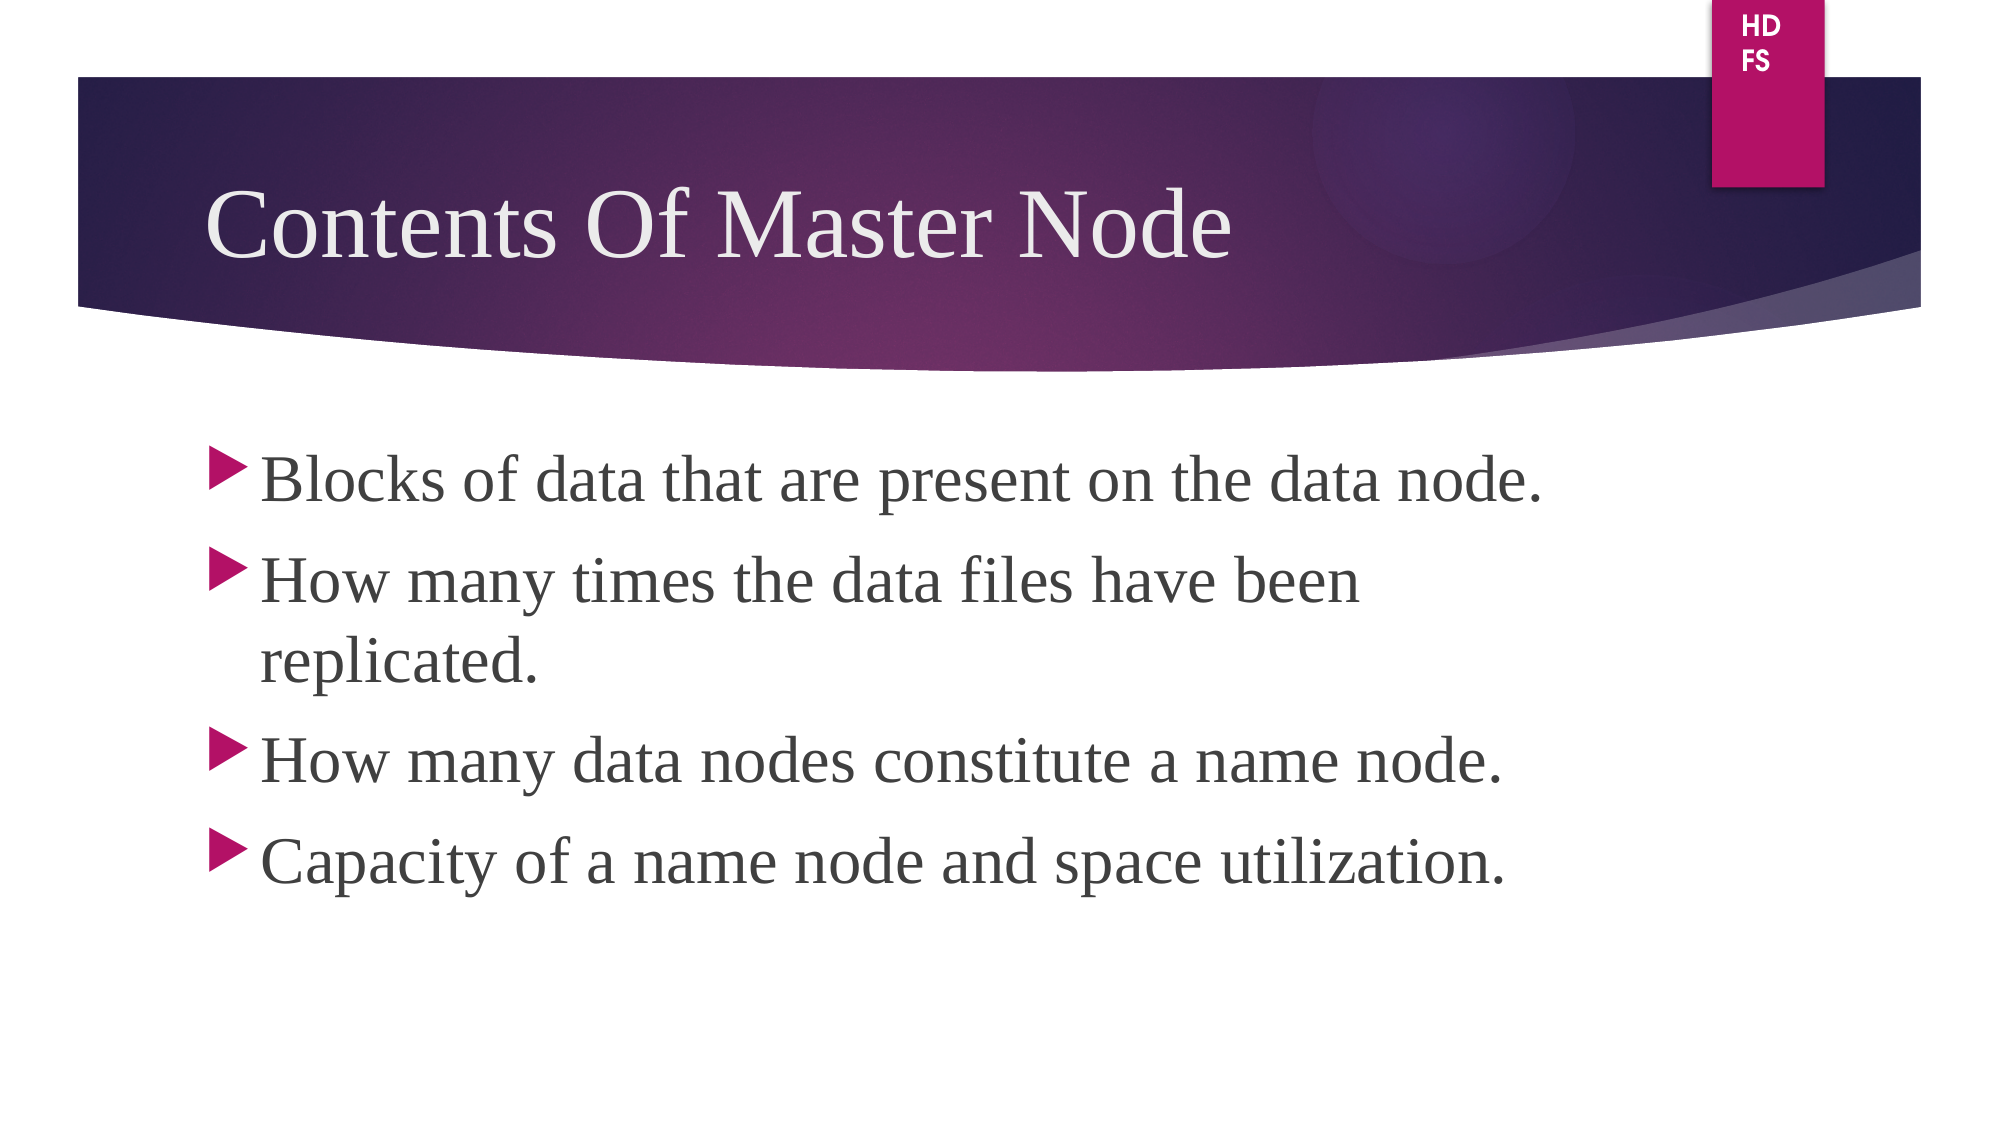

HDFS
# Contents Of Master Node
Blocks of data that are present on the data node.
How many times the data files have been replicated.
How many data nodes constitute a name node.
Capacity of a name node and space utilization.